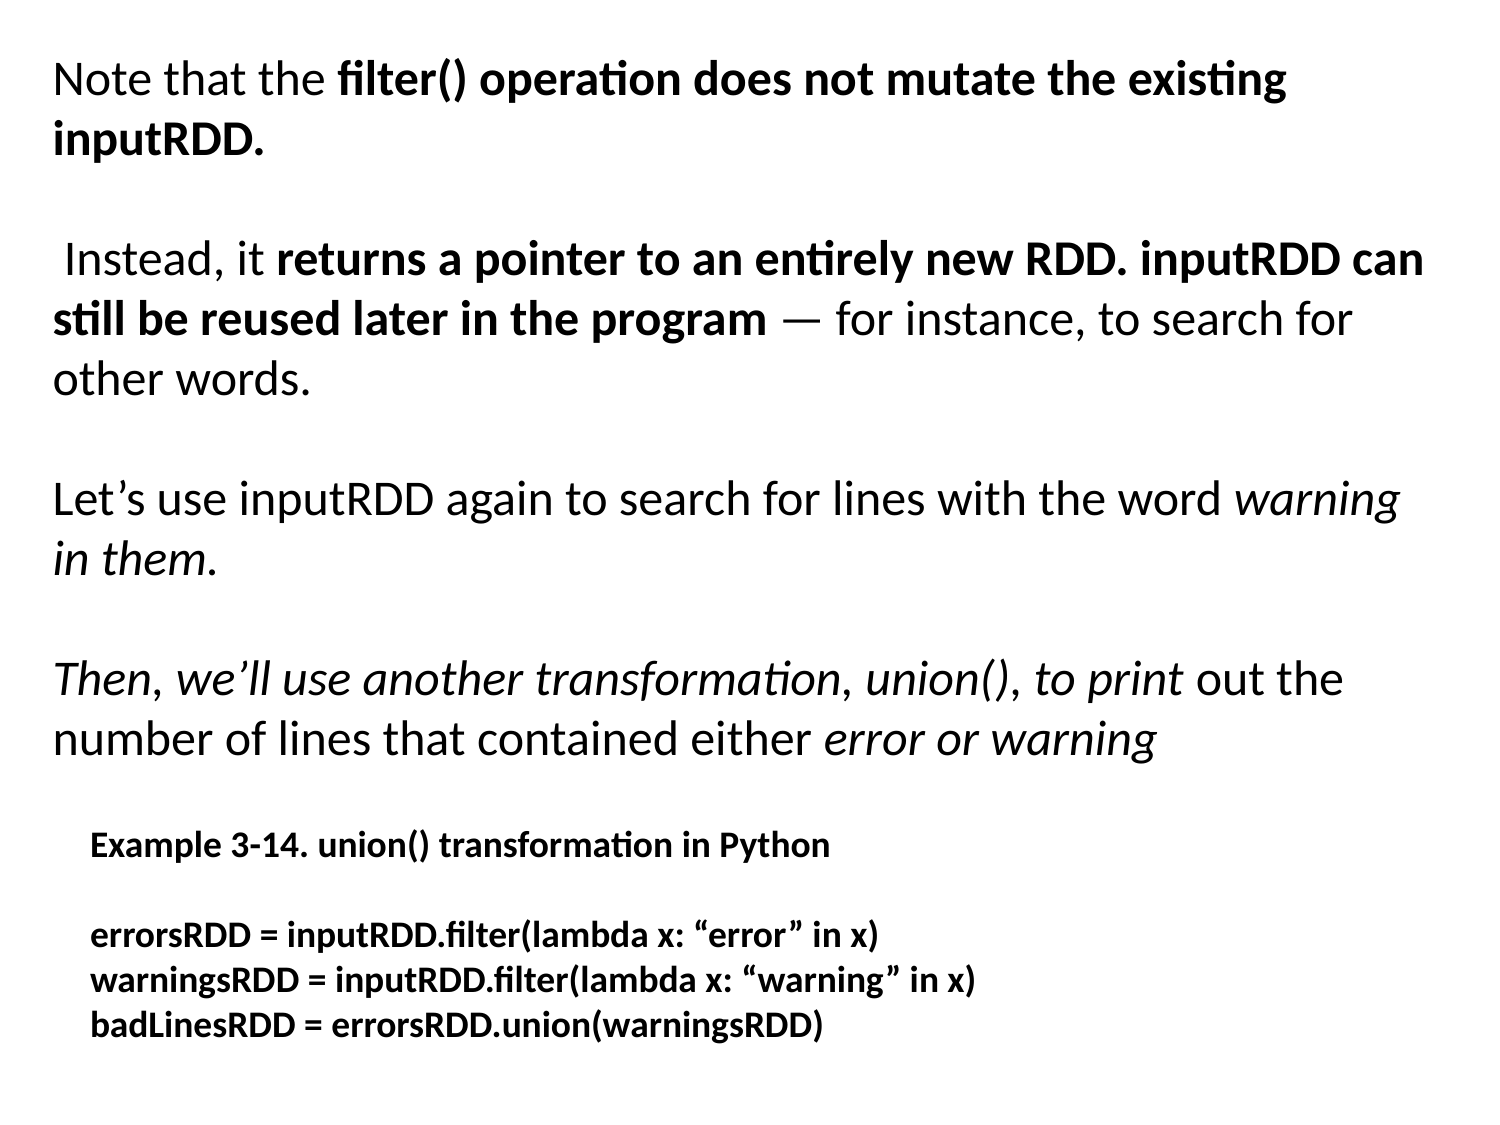

Note that the filter() operation does not mutate the existing inputRDD.

 Instead, it returns a pointer to an entirely new RDD. inputRDD can still be reused later in the program — for instance, to search for other words.

Let’s use inputRDD again to search for lines with the word warning in them.

Then, we’ll use another transformation, union(), to print out the number of lines that contained either error or warning
Example 3-14. union() transformation in Python

errorsRDD = inputRDD.filter(lambda x: “error” in x)
warningsRDD = inputRDD.filter(lambda x: “warning” in x)
badLinesRDD = errorsRDD.union(warningsRDD)